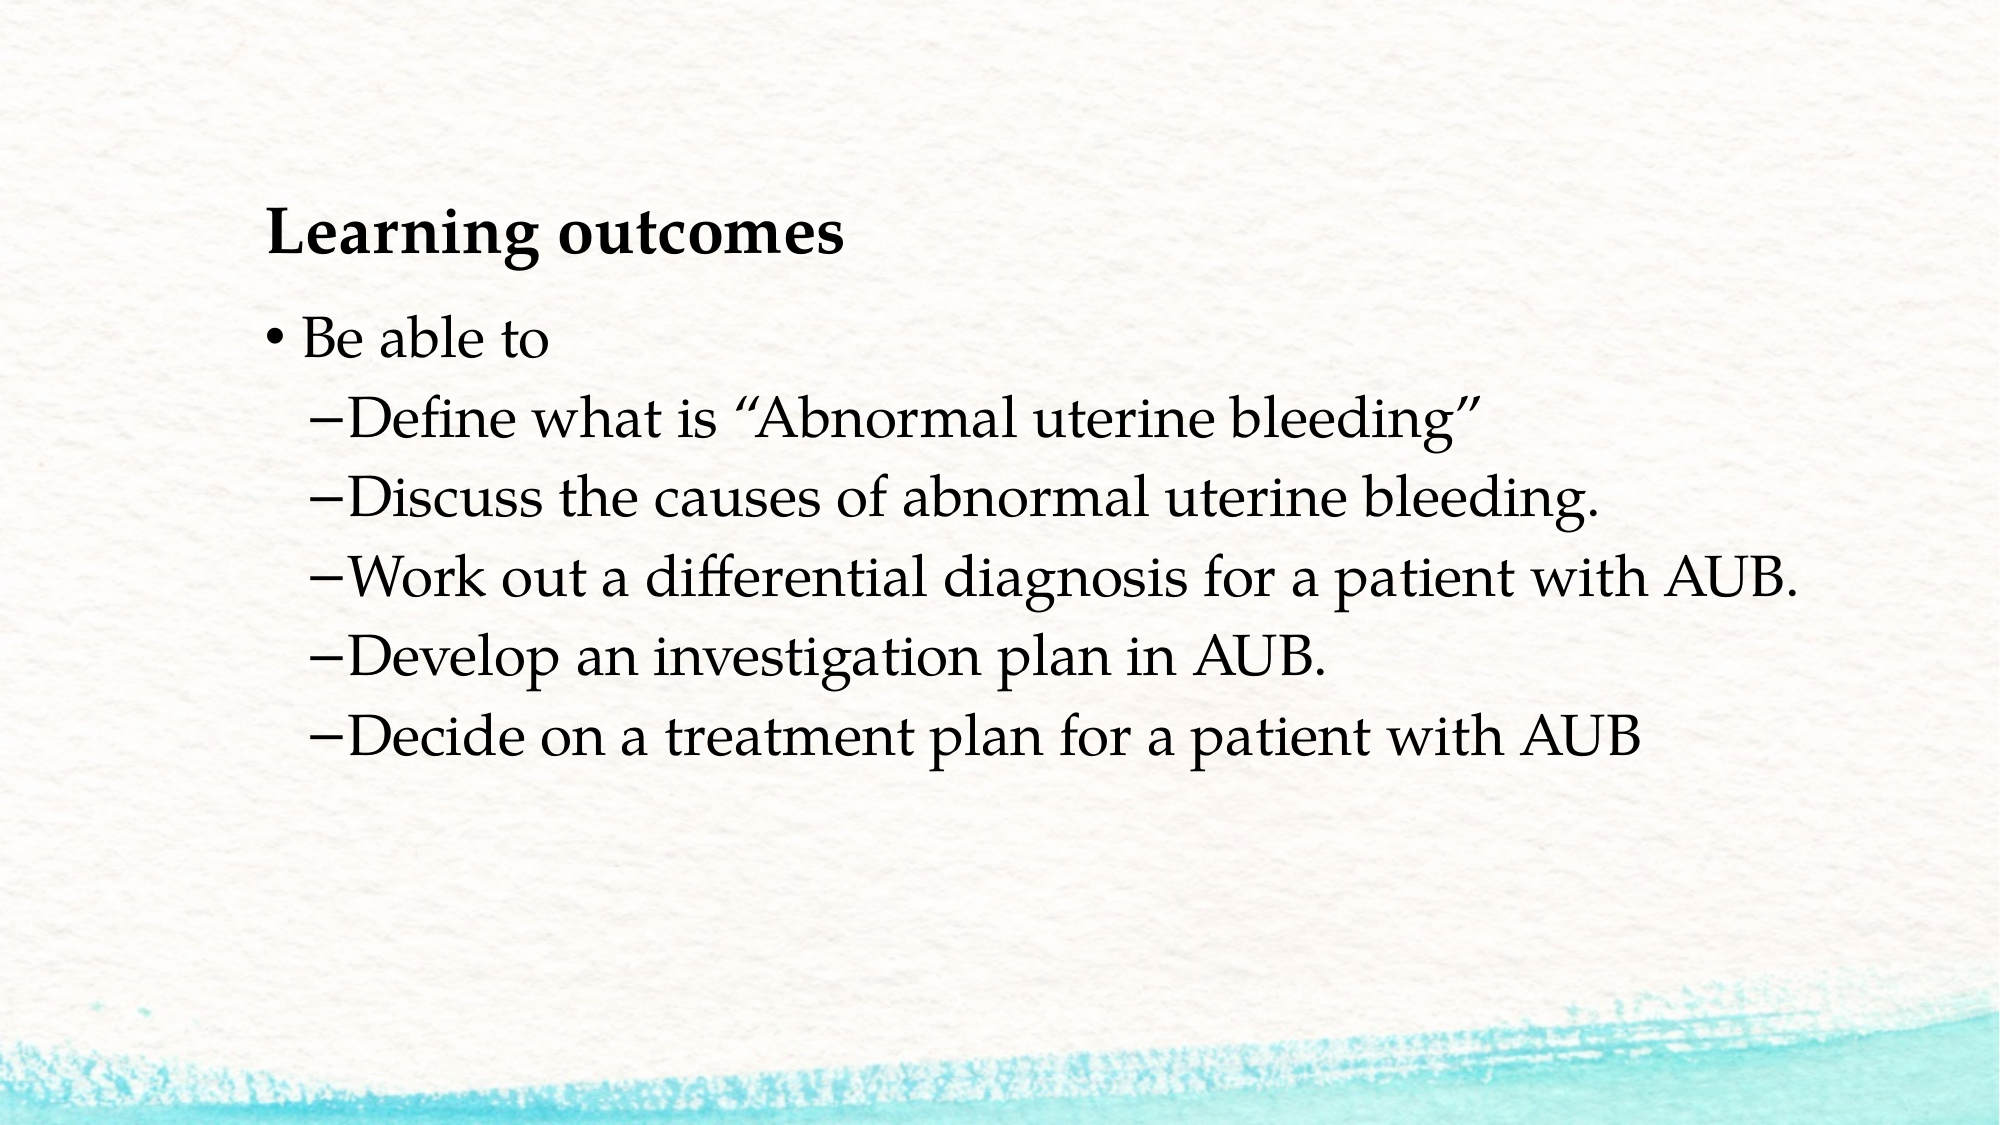

# Learning outcomes
Be able to
Define what is “Abnormal uterine bleeding”
Discuss the causes of abnormal uterine bleeding.
Work out a differential diagnosis for a patient with AUB.
Develop an investigation plan in AUB.
Decide on a treatment plan for a patient with AUB